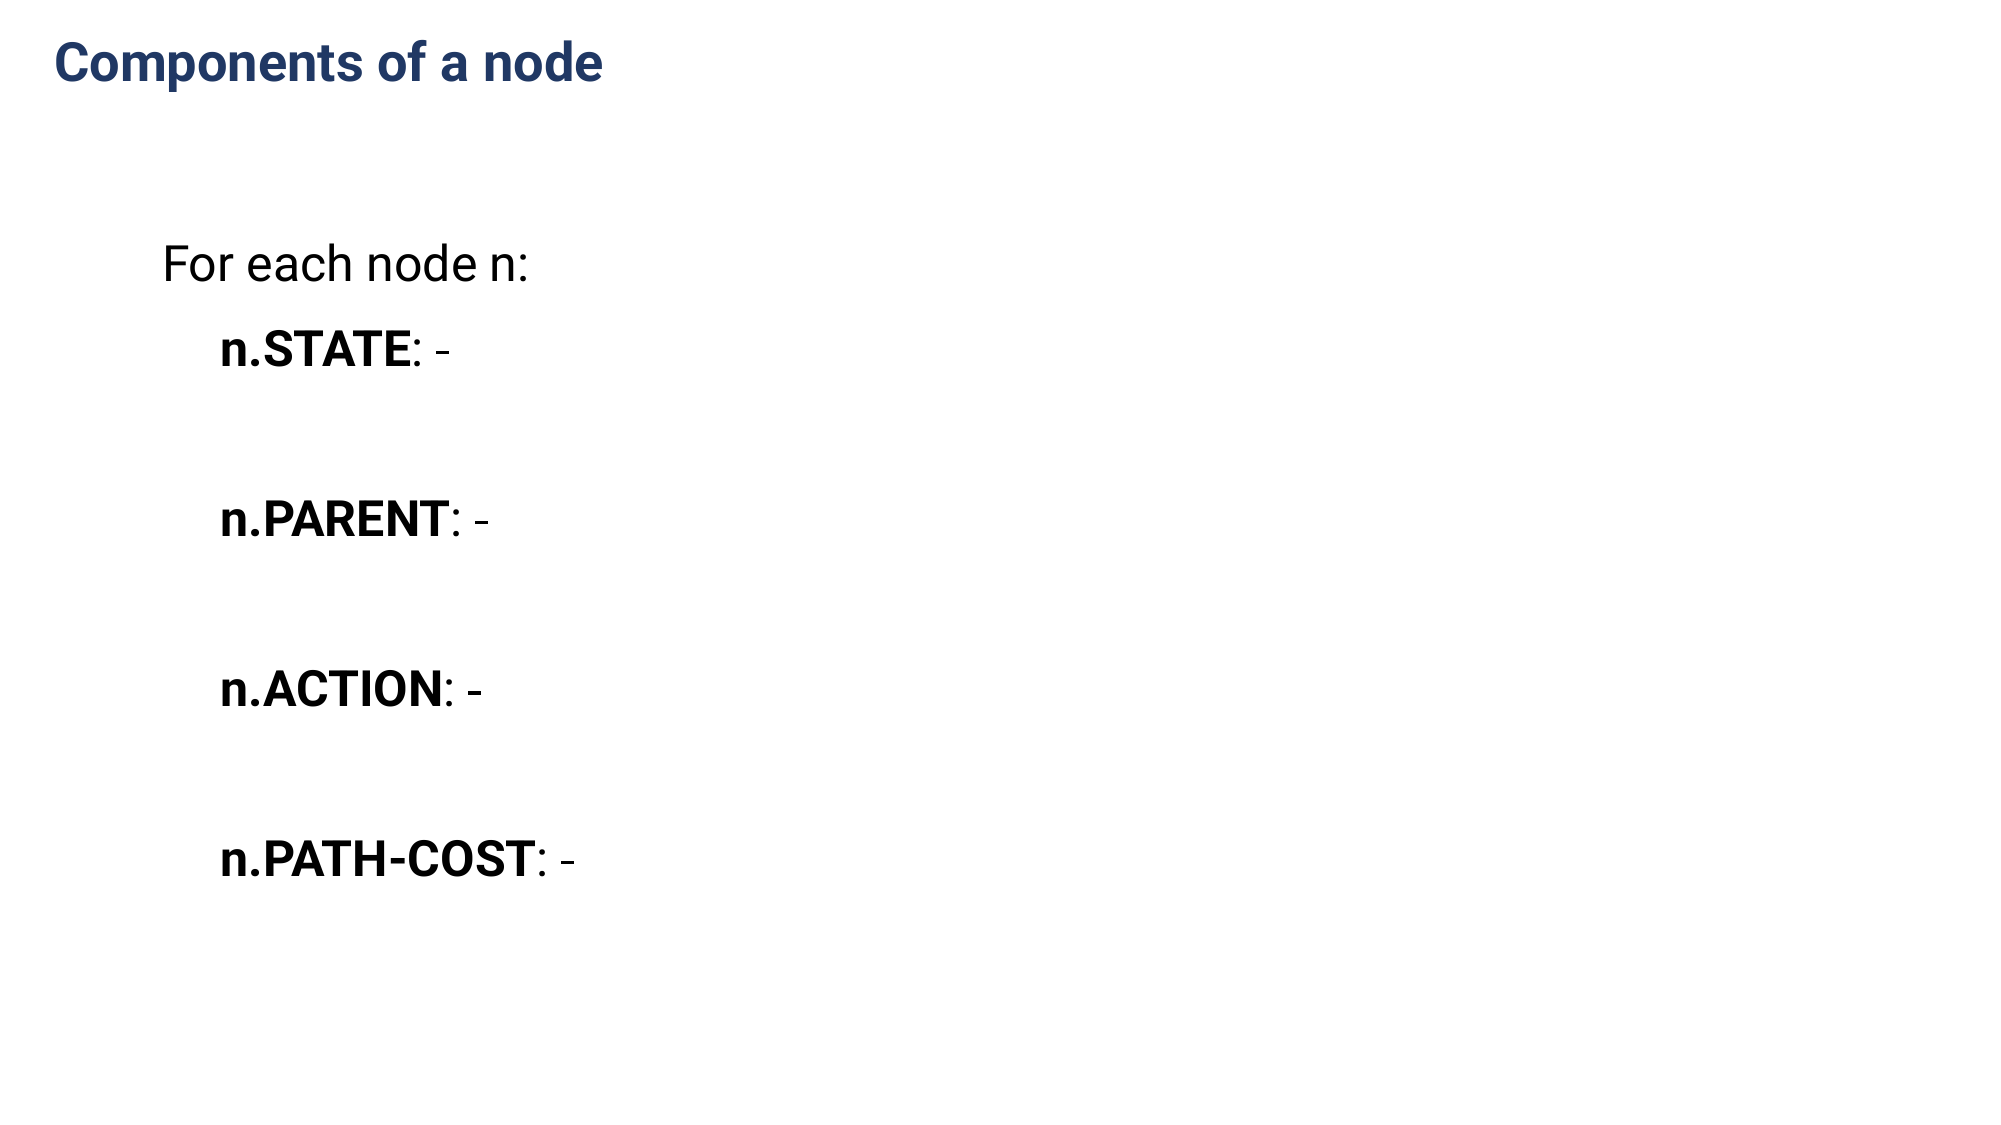

Components of a node
For each node n:
n.STATE:

n.PARENT:

n.ACTION:

n.PATH-COST: